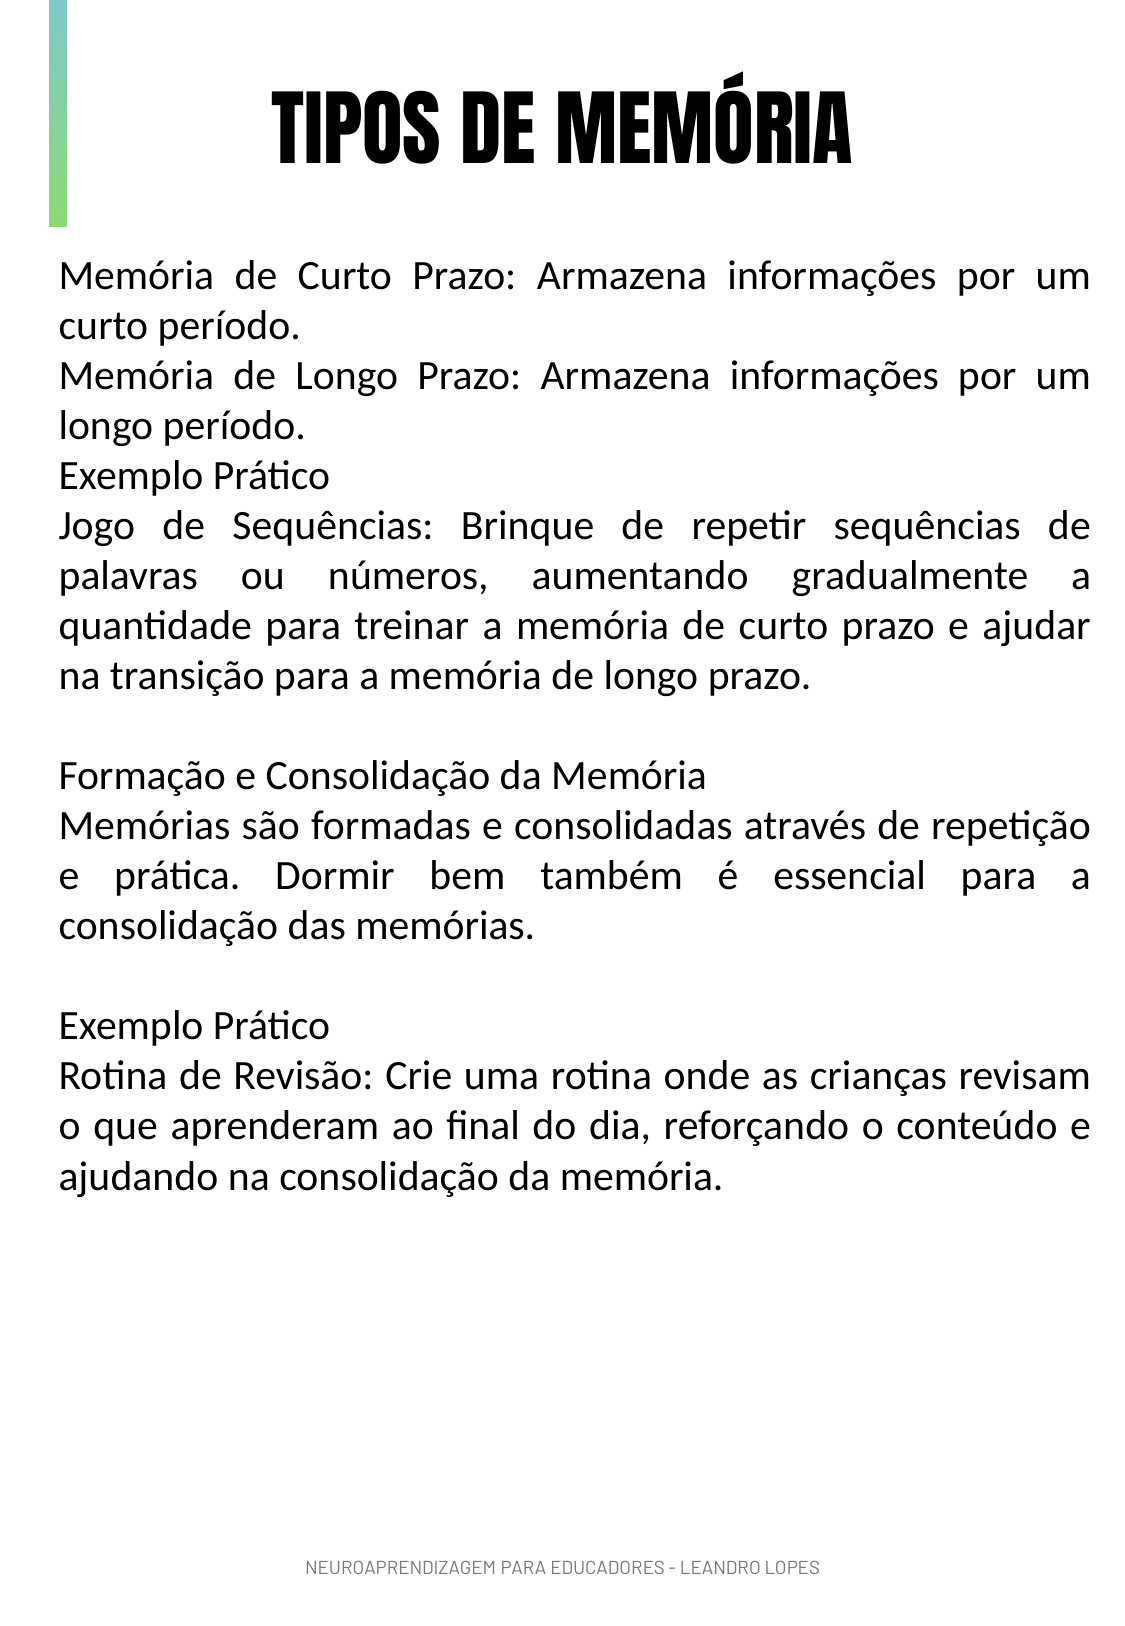

TIPOS DE MEMÓRIA
Memória de Curto Prazo: Armazena informações por um curto período.
Memória de Longo Prazo: Armazena informações por um longo período.
Exemplo Prático
Jogo de Sequências: Brinque de repetir sequências de palavras ou números, aumentando gradualmente a quantidade para treinar a memória de curto prazo e ajudar na transição para a memória de longo prazo.

Formação e Consolidação da Memória
Memórias são formadas e consolidadas através de repetição e prática. Dormir bem também é essencial para a consolidação das memórias.

Exemplo Prático
Rotina de Revisão: Crie uma rotina onde as crianças revisam o que aprenderam ao final do dia, reforçando o conteúdo e ajudando na consolidação da memória.
NEUROAPRENDIZAGEM PARA EDUCADORES - LEANDRO LOPES